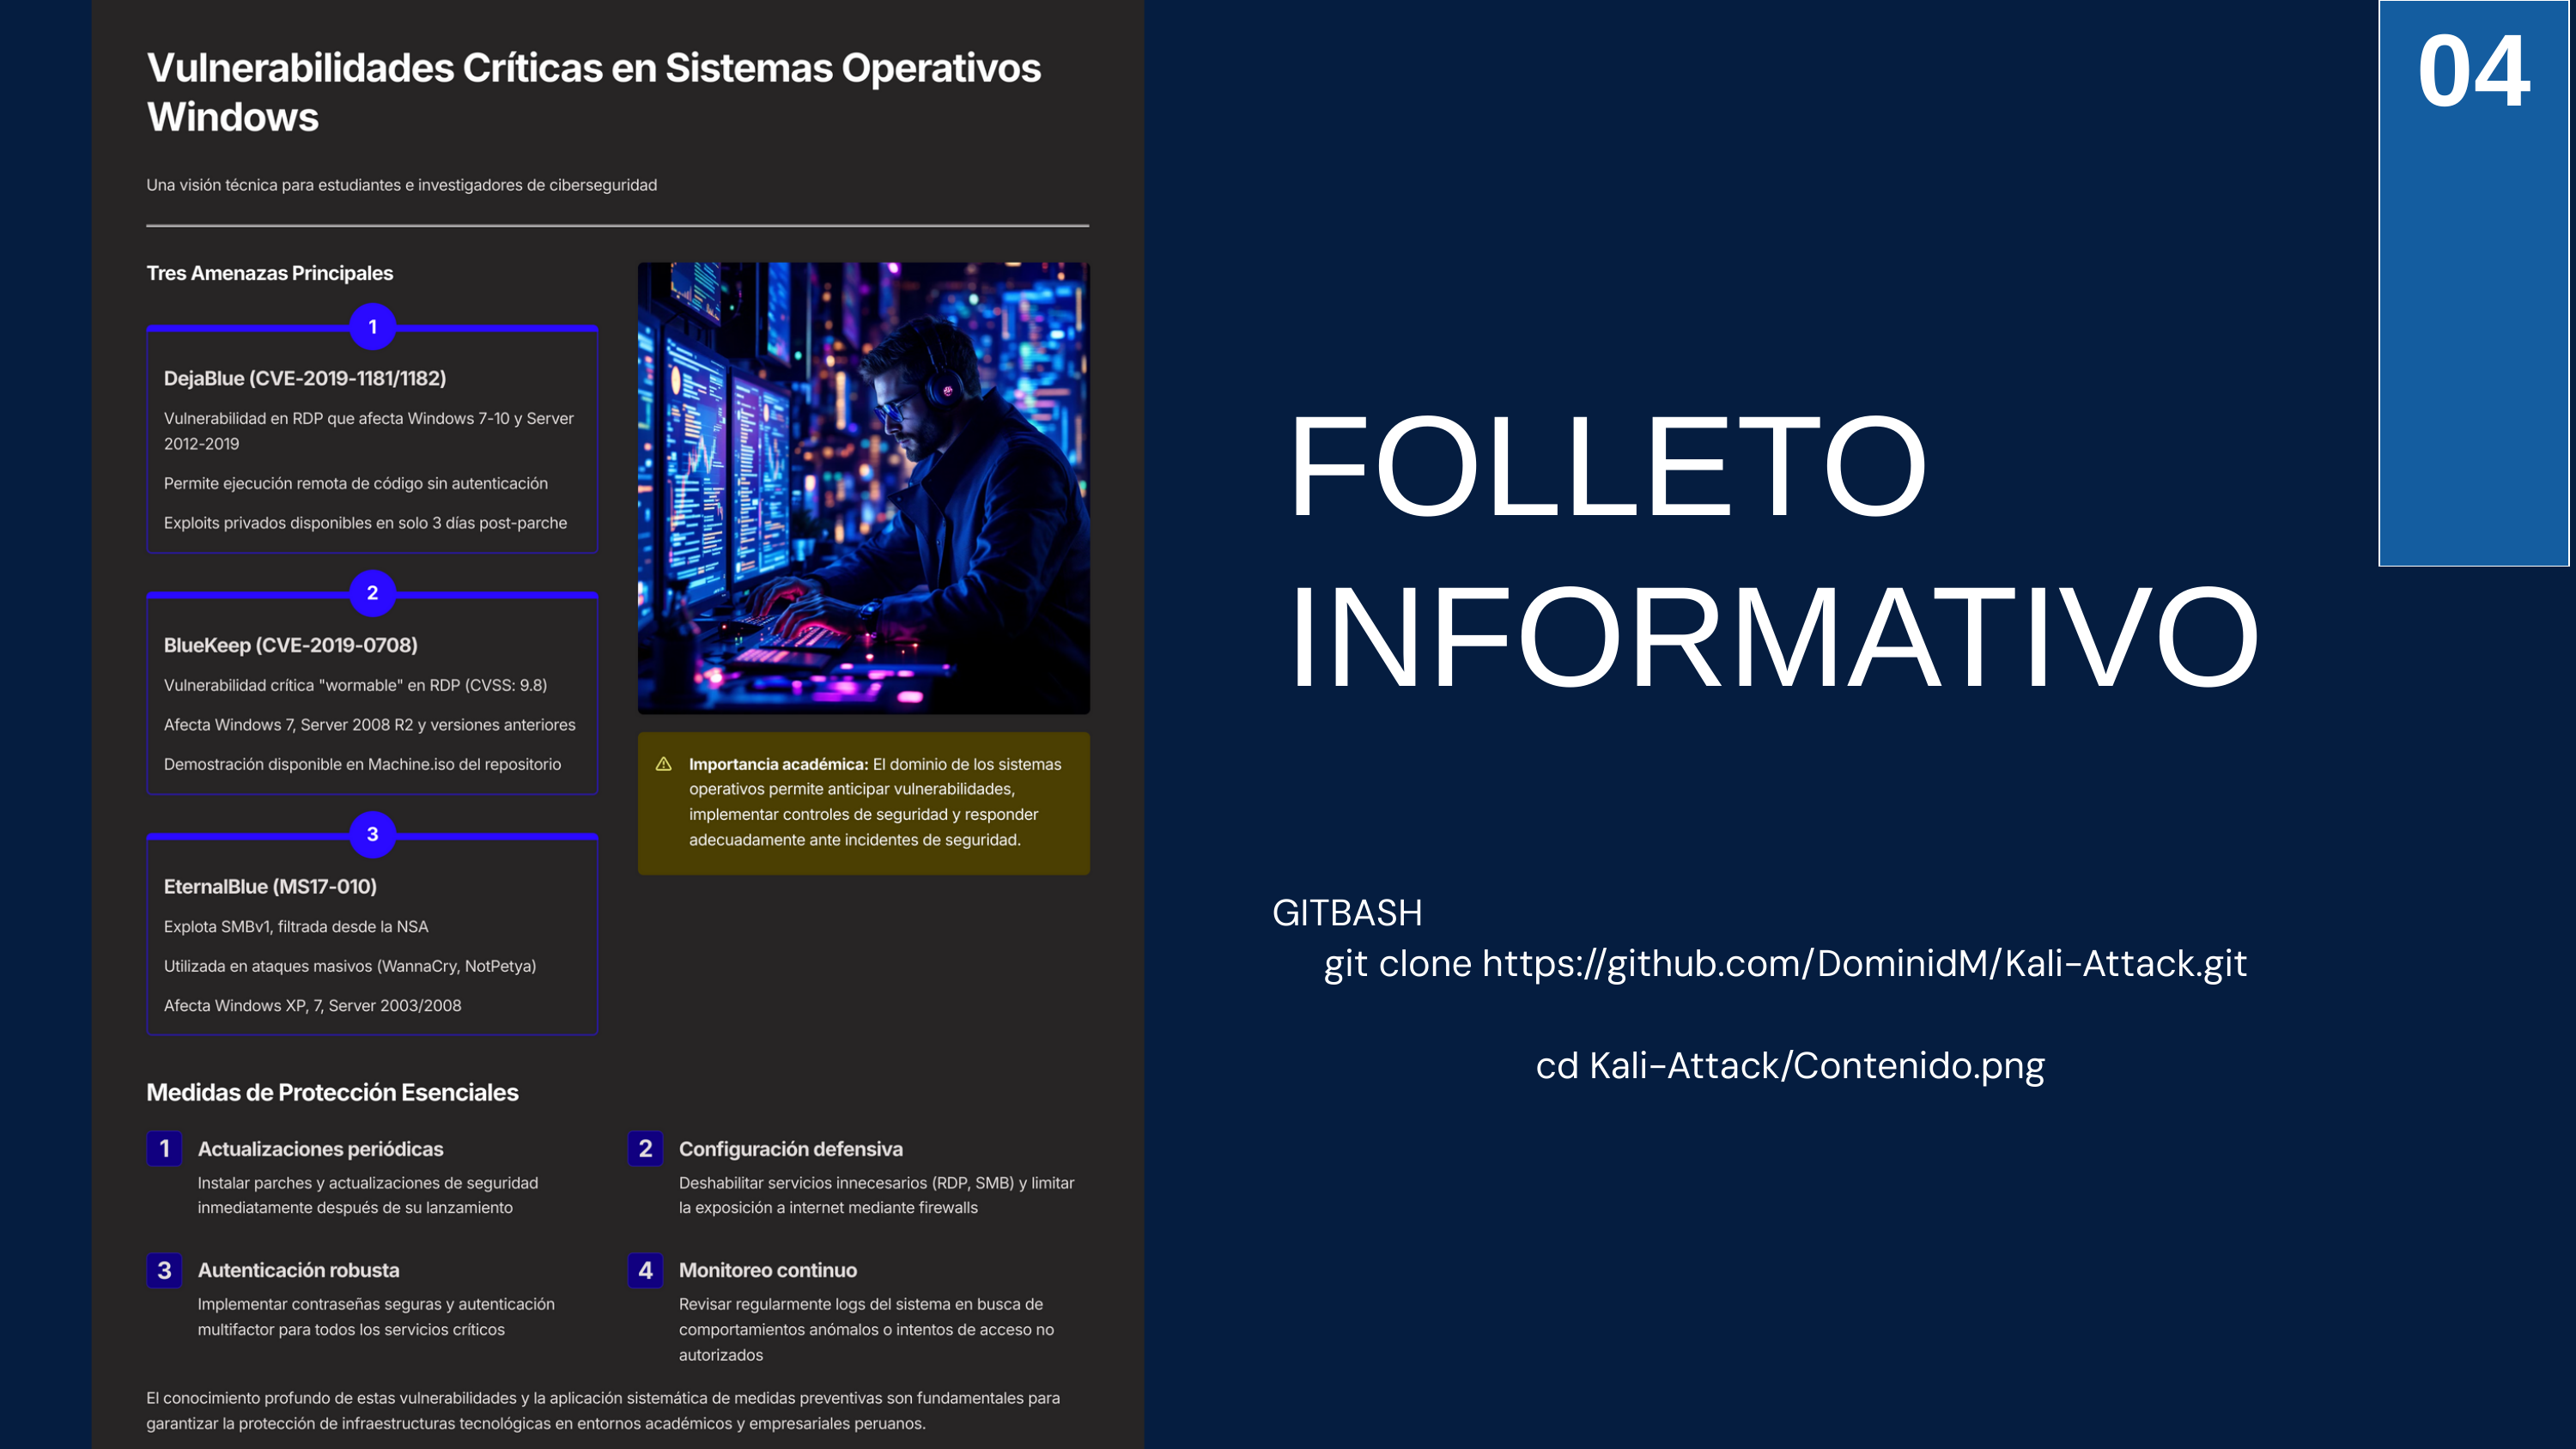

04
FOLLETO INFORMATIVO
GITBASH
git clone https://github.com/DominidM/Kali-Attack.git

 cd Kali-Attack/Contenido.png